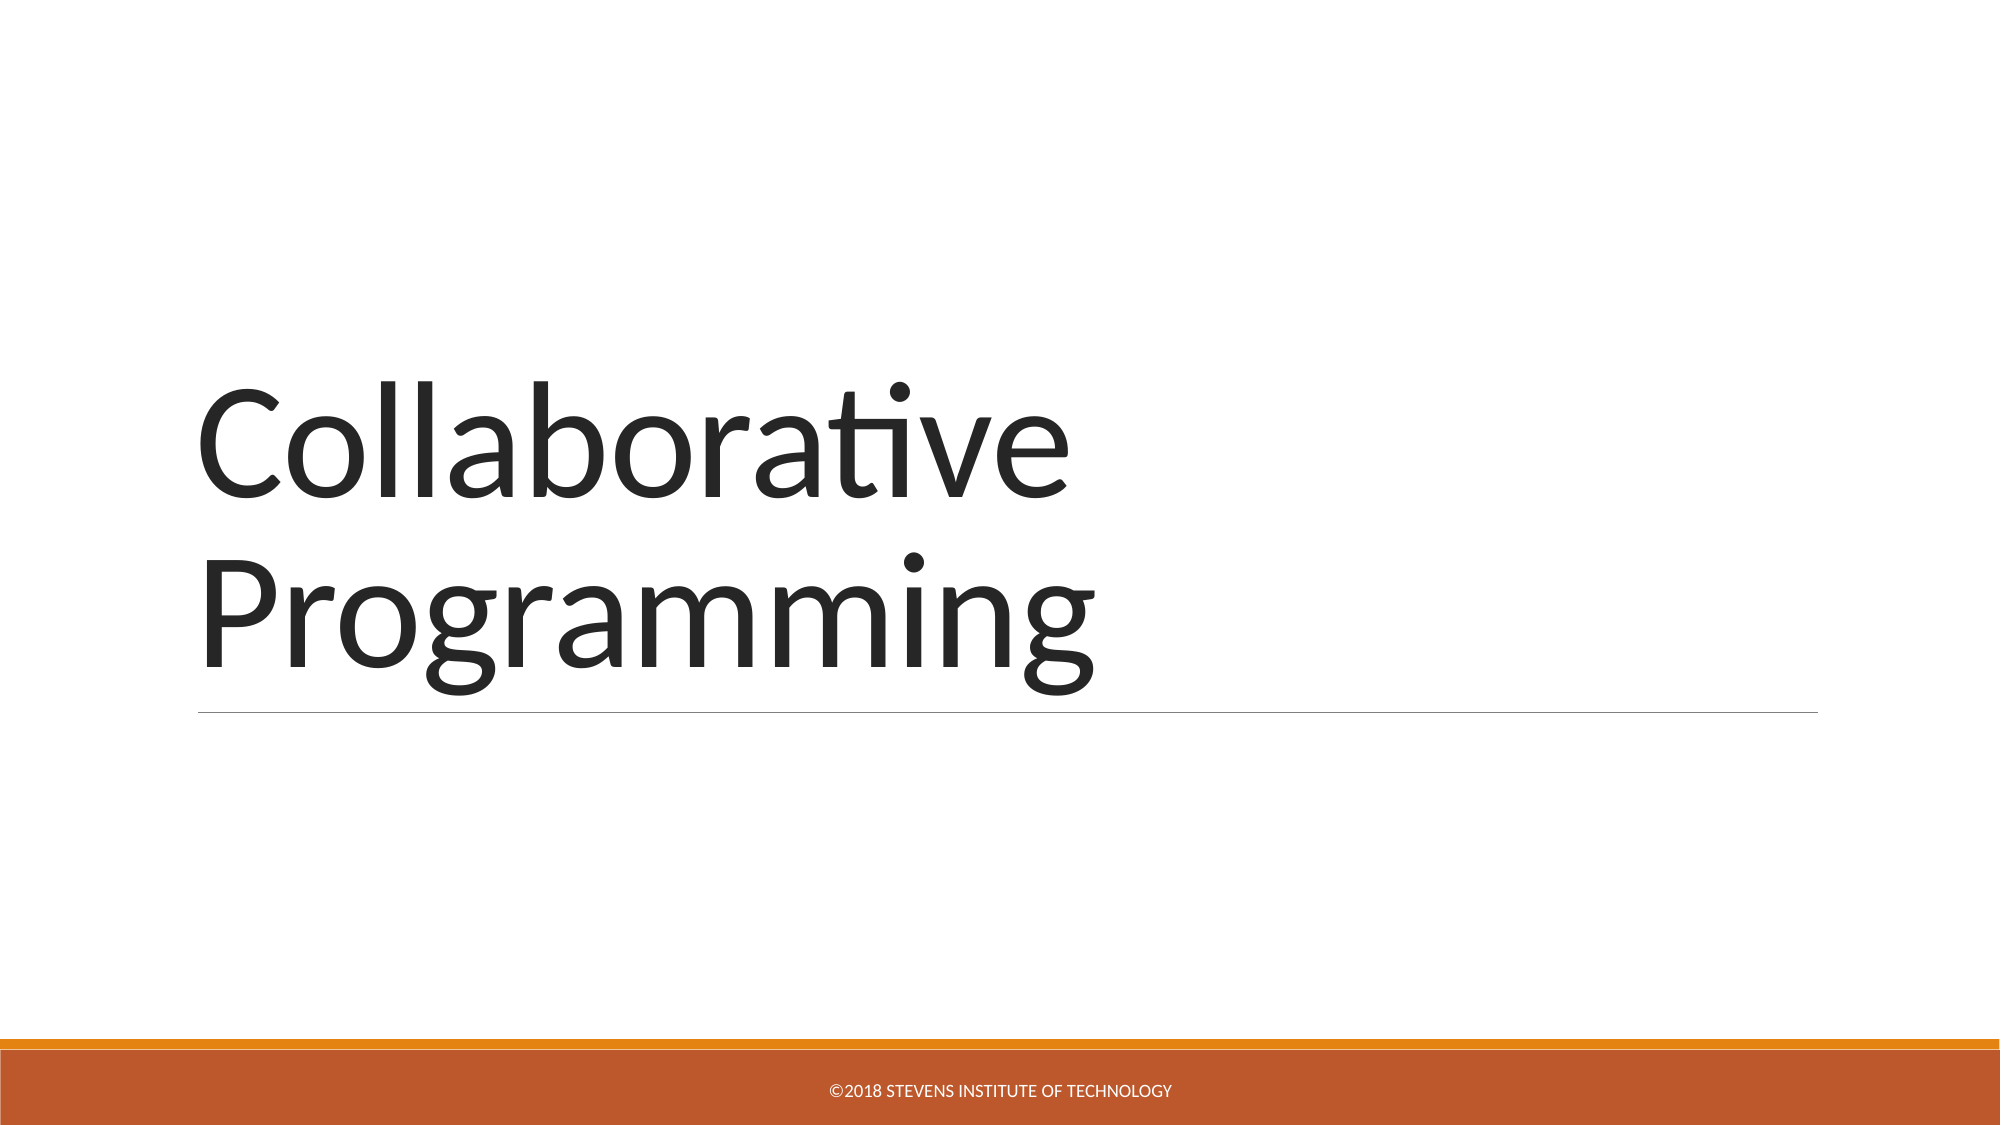

# Collaborative Programming

©2018 Stevens Institute of Technology